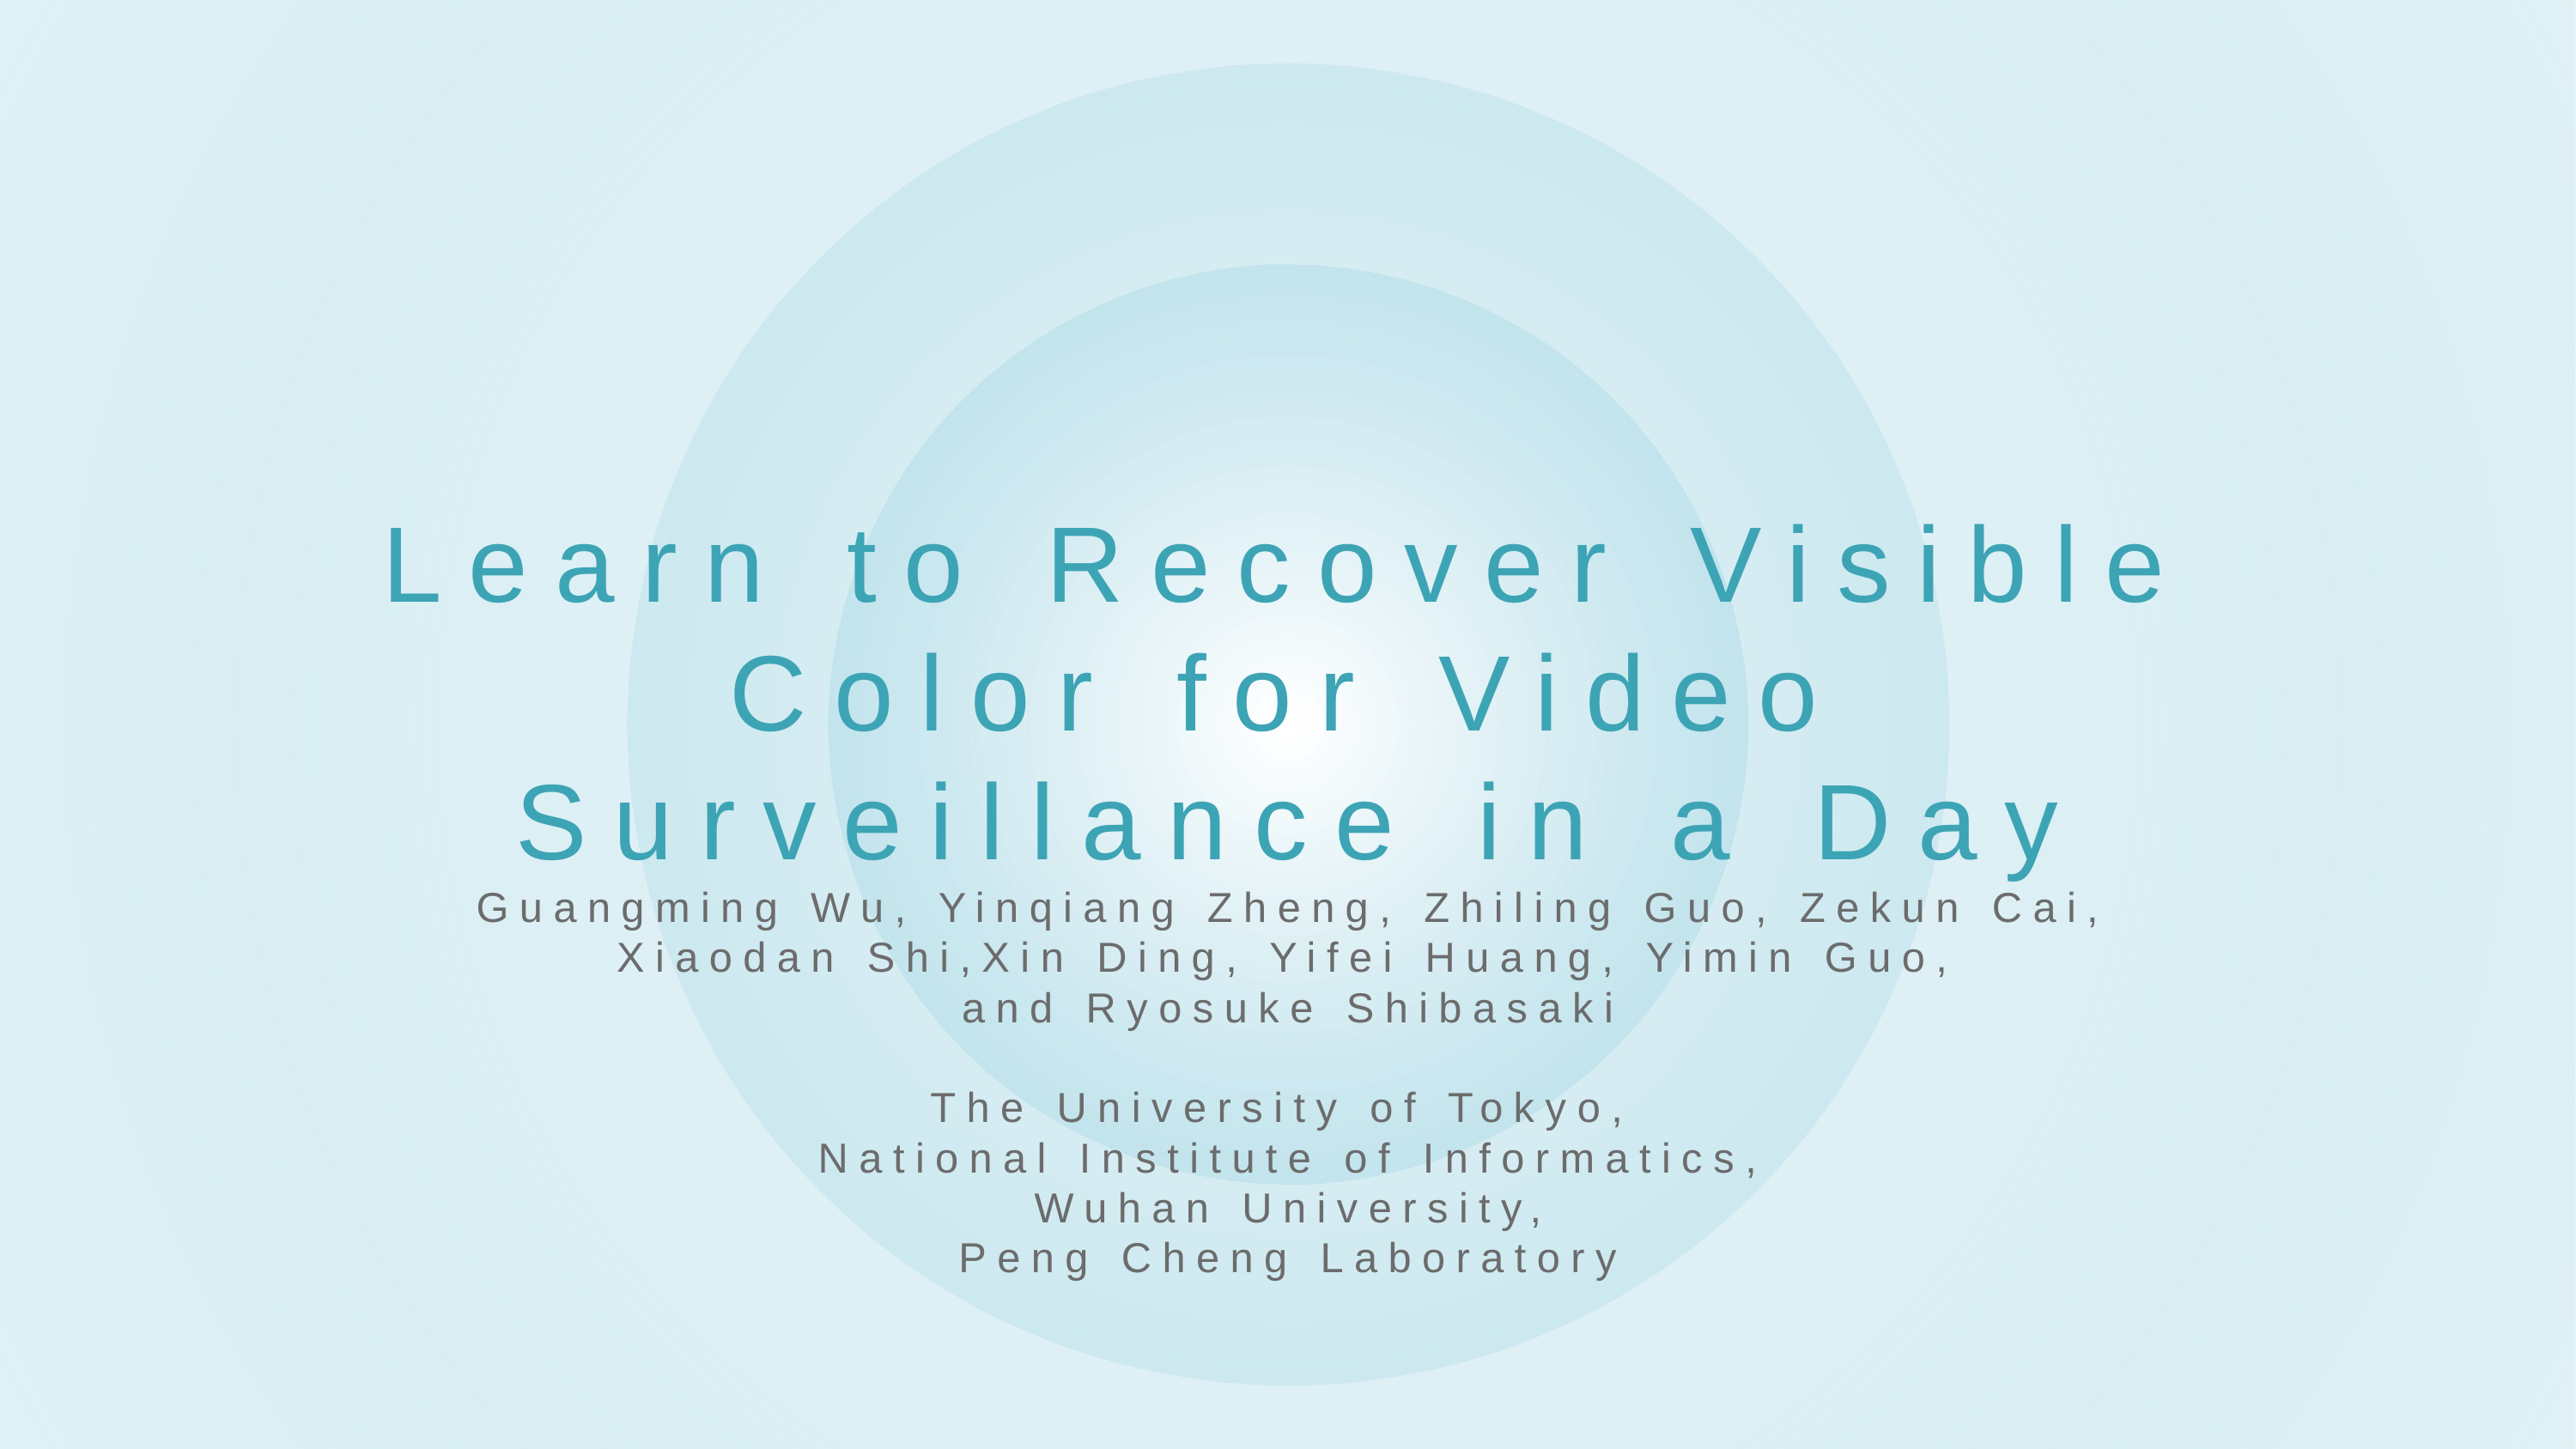

# Learn to Recover Visible Color for Video Surveillance in a Day
Guangming Wu, Yinqiang Zheng, Zhiling Guo, Zekun Cai,
 Xiaodan Shi,Xin Ding, Yifei Huang, Yimin Guo,
and Ryosuke Shibasaki

The University of Tokyo,
National Institute of Informatics,
Wuhan University,
Peng Cheng Laboratory